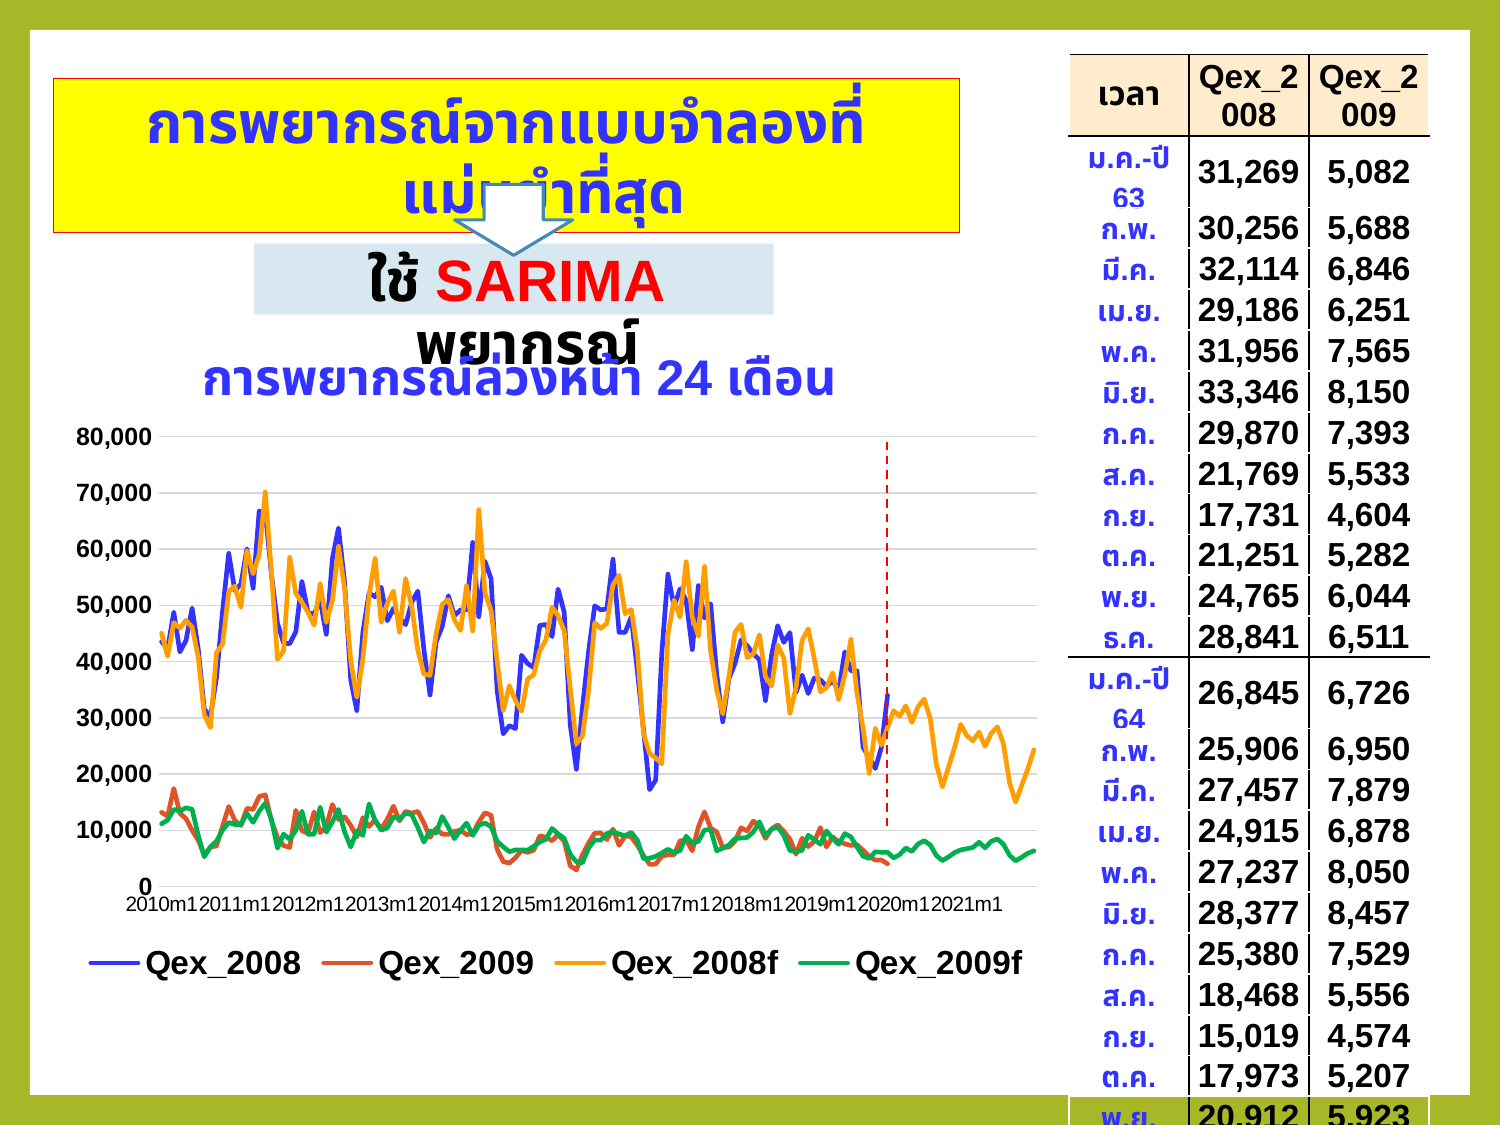

| เวลา | Qex\_2008 | Qex\_2009 |
| --- | --- | --- |
| ม.ค.-ปี 63 | 31,269 | 5,082 |
| ก.พ. | 30,256 | 5,688 |
| มี.ค. | 32,114 | 6,846 |
| เม.ย. | 29,186 | 6,251 |
| พ.ค. | 31,956 | 7,565 |
| มิ.ย. | 33,346 | 8,150 |
| ก.ค. | 29,870 | 7,393 |
| ส.ค. | 21,769 | 5,533 |
| ก.ย. | 17,731 | 4,604 |
| ต.ค. | 21,251 | 5,282 |
| พ.ย. | 24,765 | 6,044 |
| ธ.ค. | 28,841 | 6,511 |
| ม.ค.-ปี 64 | 26,845 | 6,726 |
| ก.พ. | 25,906 | 6,950 |
| มี.ค. | 27,457 | 7,879 |
| เม.ย. | 24,915 | 6,878 |
| พ.ค. | 27,237 | 8,050 |
| มิ.ย. | 28,377 | 8,457 |
| ก.ค. | 25,380 | 7,529 |
| ส.ค. | 18,468 | 5,556 |
| ก.ย. | 15,019 | 4,574 |
| ต.ค. | 17,973 | 5,207 |
| พ.ย. | 20,912 | 5,923 |
| ธ.ค. | 24,317 | 6,352 |
การพยากรณ์จากแบบจำลองที่แม่นยำที่สุด

ใช้ SARIMA พยากรณ์
การพยากรณ์ล่วงหน้า 24 เดือน

### Chart

| Category | Qex_2008 | Qex_2009 | Qex_2008f | Qex_2009f |
|---|---|---|---|---|
| 2010m1 | 43538.564 | 13192.575 | 45037.38000000001 | 11160.43 |
| 2010m2 | 42299.723999999995 | 12522.365999999989 | 40931.28 | 11830.34 |
| 2010m3 | 48782.88400000001 | 17430.708 | 46927.86 | 13719.09 |
| 2010m4 | 41734.032 | 13047.686 | 45932.36 | 13404.240000000005 |
| 2010m5 | 43735.84000000001 | 12084.79 | 47322.45000000001 | 13995.61 |
| 2010m6 | 49513.91200000001 | 9993.464999999991 | 46155.259999999995 | 13740.220000000005 |
| 2010m7 | 42304.136 | 8259.031 | 40889.85000000001 | 9132.664 |
| 2010m8 | 31548.544000000005 | 5595.266000000001 | 30583.58 | 5296.272 |
| 2010m9 | 30161.168 | 7052.732 | 28250.3 | 7036.135 |
| 2010m10 | 37146.932 | 7208.452 | 41599.85000000001 | 8079.826000000003 |
| 2010m11 | 48963.668 | 10701.991 | 43110.39 | 10025.75 |
| 2010m12 | 59244.632 | 14227.184999999994 | 52492.54 | 11380.26 |
| 2011m1 | 52615.108 | 11744.007 | 53420.21 | 11036.04 |
| 2011m2 | 53771.052 | 10859.924999999994 | 49647.45000000001 | 11018.07 |
| 2011m3 | 60049.191999999995 | 13899.837 | 59724.55 | 12998.230000000005 |
| 2011m4 | 53037.24 | 13691.128000000002 | 55614.48 | 11413.27 |
| 2011m5 | 66734.92 | 16002.28 | 59021.93 | 13388.48 |
| 2011m6 | 66610.03199999999 | 16305.374 | 70136.34 | 14820.53 |
| 2011m7 | 55542.82 | 11755.048000000004 | 55843.5 | 11934.369999999992 |
| 2011m8 | 46798.664 | 8693.604999999994 | 40397.48 | 6823.702 |
| 2011m9 | 43275.716 | 7283.548 | 41909.45000000001 | 9322.742000000006 |
| 2011m10 | 43189.336 | 6945.08 | 58530.18 | 8399.054 |
| 2011m11 | 45309.736 | 13555.968 | 52125.729999999996 | 9979.97599999999 |
| 2011m12 | 54251.136 | 9933.25 | 50533.27 | 13400.99 |
| 2012m1 | 48747.104 | 9442.343999999994 | 48749.71 | 9293.854999999989 |
| 2012m2 | 48442.736 | 13258.2 | 46473.49 | 9305.483 |
| 2012m3 | 50923.736 | 9587.736 | 53889.32 | 14099.91 |
| 2012m4 | 44850.152 | 10653.290999999994 | 46959.6 | 9669.843 |
| 2012m5 | 58311.191999999995 | 14592.725 | 50842.4 | 11492.77 |
| 2012m6 | 63730.248 | 11912.656999999988 | 60504.63 | 13701.710000000005 |
| 2012m7 | 54086.95600000001 | 12434.941000000004 | 52890.07 | 9723.301999999989 |
| 2012m8 | 36759.996 | 10866.087 | 40162.0 | 7027.243 |
| 2012m9 | 31290.726 | 8801.795 | 33634.85000000001 | 9918.841 |
| 2012m10 | 45252.716 | 12252.754999999994 | 40495.719999999994 | 9093.884 |
| 2012m11 | 52194.184 | 10686.215 | 51670.729999999996 | 14688.6 |
| 2012m12 | 51523.112 | 11836.344999999994 | 58322.78999999999 | 11706.27 |
| 2013m1 | 53217.772 | 10222.76 | 46974.74 | 10020.49 |
| 2013m2 | 47254.704 | 11925.112999999994 | 50378.759999999995 | 10430.51 |
| 2013m3 | 49424.34800000001 | 14293.925999999989 | 52535.11 | 12380.93 |
| 2013m4 | 47801.204 | 11675.115 | 45211.97 | 12020.89 |
| 2013m5 | 46570.691999999995 | 13358.782999999994 | 54772.11 | 13015.77 |
| 2013m6 | 50520.80800000001 | 13056.355999999987 | 49799.95000000001 | 12793.83 |
| 2013m7 | 52527.372 | 13358.633000000005 | 42021.83 | 10515.630000000005 |
| 2013m8 | 42116.02 | 11293.539000000002 | 37786.18 | 7901.092000000002 |
| 2013m9 | 34079.968 | 8746.991 | 37540.39 | 9886.881999999989 |
| 2013m10 | 43521.35200000002 | 10335.548000000004 | 44949.28999999999 | 9521.087999999989 |
| 2013m11 | 46231.691999999995 | 9315.414 | 50203.84000000001 | 12463.38 |
| 2013m12 | 51708.623999999996 | 9271.227999999994 | 50988.31000000001 | 10549.69 |
| 2014m1 | 48184.28999999999 | 9831.487999999988 | 47438.57 | 8528.577999999989 |
| 2014m2 | 49169.44 | 10002.276 | 45530.689999999995 | 10027.620000000004 |
| 2014m3 | 49199.67 | 9246.176999999989 | 53492.5 | 11276.69 |
| 2014m4 | 61177.34000000001 | 9392.92 | 45442.55 | 9096.702999999994 |
| 2014m5 | 47976.219999999994 | 11500.785 | 67022.04 | 10886.79 |
| 2014m6 | 57831.38000000001 | 13116.203000000005 | 52257.33 | 11295.97 |
| 2014m7 | 54735.46 | 12665.222000000005 | 49076.28999999999 | 10627.92 |
| 2014m8 | 34934.42 | 6634.328 | 40211.13 | 8048.6020000000035 |
| 2014m9 | 27151.07 | 4430.835 | 31268.98000000001 | 7078.711 |
| 2014m10 | 28602.85 | 4176.860000000002 | 35713.13 | 6182.924 |
| 2014m11 | 28071.64 | 5113.736 | 33098.3 | 6511.539 |
| 2014m12 | 41125.34000000001 | 6416.359 | 31172.84 | 6523.883000000001 |
| 2015m1 | 39649.189999999995 | 6077.249000000001 | 36906.04 | 6466.228 |
| 2015m2 | 38942.94 | 6479.04 | 37668.67 | 7174.267000000001 |
| 2015m3 | 46455.25 | 9024.697 | 41976.729999999996 | 7951.306000000001 |
| 2015m4 | 46578.14 | 8784.781 | 43857.61 | 8406.09 |
| 2015m5 | 44450.3 | 8137.5070000000005 | 49682.92 | 10320.18 |
| 2015m6 | 52905.43 | 9221.524999999994 | 48173.03 | 9369.84 |
| 2015m7 | 48791.75 | 8071.21 | 45503.17 | 8569.317999999988 |
| 2015m8 | 28699.08 | 3682.536 | 35218.61 | 5728.591 |
| 2015m9 | 20845.64 | 2955.5110000000013 | 25355.38 | 4397.775000000001 |
| 2015m10 | 31810.959999999992 | 5660.294000000001 | 26753.02 | 4234.921 |
| 2015m11 | 41828.08 | 7749.962 | 34880.14 | 6885.634 |
| 2015m12 | 49893.97 | 9484.436999999989 | 46893.719999999994 | 8265.512 |
| 2016m1 | 49210.38400000001 | 9527.534999999994 | 45897.07 | 8241.779 |
| 2016m2 | 49353.38000000001 | 8358.107 | 46776.88000000001 | 9409.41 |
| 2016m3 | 58205.5 | 10213.531000000004 | 53678.92 | 9802.890999999989 |
| 2016m4 | 45206.25 | 7332.476 | 55317.47 | 9319.621999999994 |
| 2016m5 | 45180.57 | 9033.202999999994 | 48511.75 | 9051.66 |
| 2016m6 | 47952.88000000001 | 8826.907999999989 | 49256.2 | 9633.255999999988 |
| 2016m7 | 38299.6 | 7331.53 | 41927.719999999994 | 8250.366999999987 |
| 2016m8 | 27939.87 | 5553.689 | 27240.9 | 4963.161000000003 |
| 2016m9 | 17235.78000000001 | 3938.56 | 23629.66 | 5040.266000000001 |
| 2016m10 | 18946.89 | 3996.275 | 22866.82 | 5375.799 |
| 2016m11 | 41410.78 | 5381.291 | 21796.56 | 5958.065000000001 |
| 2016m12 | 55532.01 | 5676.818 | 44758.68 | 6634.049 |
| 2017m1 | 49722.18 | 5633.545 | 50935.04 | 6009.2 |
| 2017m2 | 52936.159999999996 | 8130.205000000001 | 47867.85000000001 | 6393.26 |
| 2017m3 | 50854.38000000001 | 8263.944999999994 | 57740.47 | 8962.498999999989 |
| 2017m4 | 42140.42 | 6354.366000000003 | 47931.98 | 7739.372 |
| 2017m5 | 53510.689999999995 | 10595.278 | 44527.54 | 8048.9169999999995 |
| 2017m6 | 47731.61 | 13271.661 | 56905.55 | 10036.67 |
| 2017m7 | 50276.65 | 10411.674999999994 | 41826.28 | 10147.11 |
| 2017m8 | 37802.81000000001 | 9712.484999999993 | 34987.32 | 6358.219 |
| 2017m9 | 29286.14999999999 | 6916.851000000002 | 30676.03 | 6821.977999999999 |
| 2017m10 | 36946.759999999995 | 7032.236 | 37223.88000000001 | 7397.331 |
| 2017m11 | 39675.07 | 8093.336 | 45238.63 | 8522.504999999994 |
| 2017m12 | 43856.58 | 10445.136 | 46599.93 | 8632.057999999992 |
| 2018m1 | 42820.229999999996 | 9898.39599999999 | 40698.4 | 8727.689 |
| 2018m2 | 41380.55 | 11636.333000000002 | 41329.33 | 9703.82 |
| 2018m3 | 40324.51 | 10823.213000000005 | 44774.0 | 11496.08 |
| 2018m4 | 33055.13 | 8557.093 | 37346.1 | 9064.921 |
| 2018m5 | 41221.920000000006 | 10251.093999999994 | 35639.28999999999 | 10213.95 |
| 2018m6 | 46380.38000000001 | 10963.724000000006 | 42960.38000000001 | 10620.369999999992 |
| 2018m7 | 43409.03 | 9819.878999999992 | 40637.28 | 9100.66 |
| 2018m8 | 45146.67 | 8432.236999999994 | 30726.799999999996 | 6400.764 |
| 2018m9 | 34479.55 | 5754.876 | 35407.57 | 6185.961 |
| 2018m10 | 37591.53 | 8599.148999999994 | 43766.4 | 6435.91 |
| 2018m11 | 34330.14 | 7109.51 | 45824.6 | 9116.227 |
| 2018m12 | 37085.47 | 8001.4529999999995 | 40522.3 | 8339.248999999994 |
| 2019m1 | 36752.090000000004 | 10486.576999999988 | 34623.259999999995 | 7521.005 |
| 2019m2 | 35606.719999999994 | 7043.303000000001 | 35374.32 | 9892.843 |
| 2019m3 | 36585.905000000006 | 8825.469999999988 | 38009.68 | 8524.691 |
| 2019m4 | 34847.44 | 8007.139 | 33224.04 | 7508.199000000001 |
| 2019m5 | 41736.7 | 7607.862000000003 | 37644.14 | 9422.709 |
| 2019m6 | 38361.11 | 7307.834 | 43942.93 | 8827.37799999999 |
| 2019m7 | 38339.83 | 7434.092000000002 | 34377.81000000001 | 7029.072 |
| 2019m8 | 24750.94000000001 | 6447.771 | 28120.69 | 5396.5 |
| 2019m9 | 22953.73 | 5368.3650000000025 | 20108.07 | 5003.571000000001 |
| 2019m10 | 21001.18 | 4694.525000000002 | 28139.71 | 6189.1240000000025 |
| 2019m11 | 24733.16 | 4718.811000000002 | 25116.9 | 6097.1240000000025 |
| 2019m12 | 34006.4 | 4040.2049999999986 | 28252.73 | 6094.658 |
| 2020m1 | None | None | 31268.98000000001 | 5081.658 |
| 2020m2 | None | None | 30256.48000000001 | 5688.160000000003 |
| 2020m3 | None | None | 32114.07 | 6846.367 |
| 2020m4 | None | None | 29186.23 | 6251.095 |
| 2020m5 | None | None | 31955.80999999999 | 7565.196000000003 |
| 2020m6 | None | None | 33345.68 | 8149.902 |
| 2020m7 | None | None | 29870.1 | 7393.148 |
| 2020m8 | None | None | 21768.89 | 5532.726000000002 |
| 2020m9 | None | None | 17730.84 | 4603.68 |
| 2020m10 | None | None | 21250.57 | 5281.56 |
| 2020m11 | None | None | 24764.69 | 6043.932 |
| 2020m12 | None | None | 28841.36 | 6510.607 |
| 2021m1 | None | None | 26845.30999999999 | 6726.225 |
| 2021m2 | None | None | 25906.04 | 6949.964000000001 |
| 2021m3 | None | None | 27456.62 | 7878.79 |
| 2021m4 | None | None | 24914.57 | 6878.407999999999 |
| 2021m5 | None | None | 27236.62 | 8049.737999999999 |
| 2021m6 | None | None | 28377.21 | 8456.85899999999 |
| 2021m7 | None | None | 25380.14999999999 | 7528.792 |
| 2021m8 | None | None | 18468.04 | 5555.545 |
| 2021m9 | None | None | 15019.03 | 4574.267000000001 |
| 2021m10 | None | None | 17972.56 | 5206.628000000002 |
| 2021m11 | None | None | 20912.189999999988 | 5923.161000000003 |
| 2021m12 | None | None | 24316.98000000001 | 6352.418000000001 |